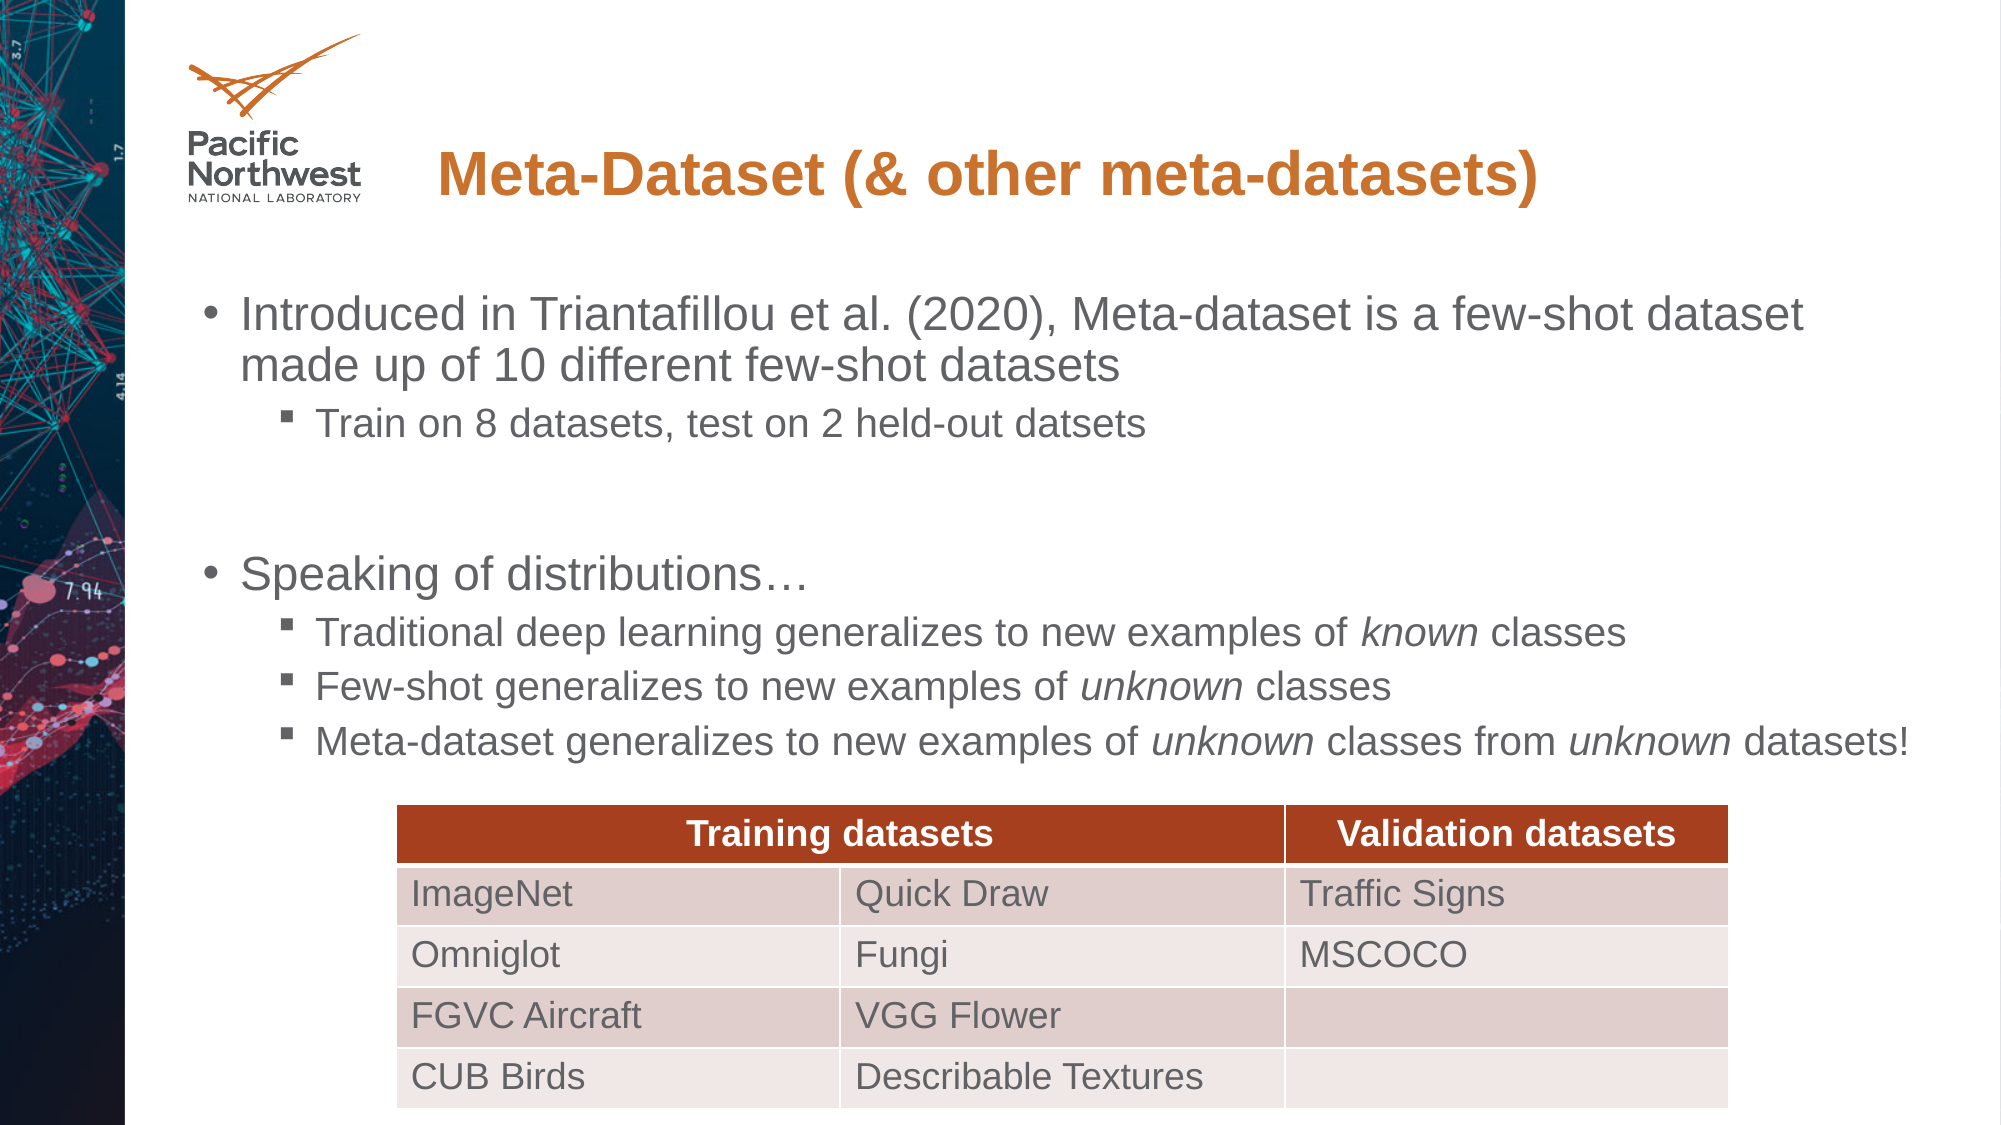

# Meta-Dataset (& other meta-datasets)
Introduced in Triantafillou et al. (2020), Meta-dataset is a few-shot dataset made up of 10 different few-shot datasets
Train on 8 datasets, test on 2 held-out datsets

Speaking of distributions…
Traditional deep learning generalizes to new examples of known classes
Few-shot generalizes to new examples of unknown classes
Meta-dataset generalizes to new examples of unknown classes from unknown datasets!

| Training datasets |  | Validation datasets |
| --- | --- | --- |
| ImageNet | Quick Draw | Traffic Signs |
| Omniglot | Fungi | MSCOCO |
| FGVC Aircraft | VGG Flower |  |
| CUB Birds | Describable Textures |  |